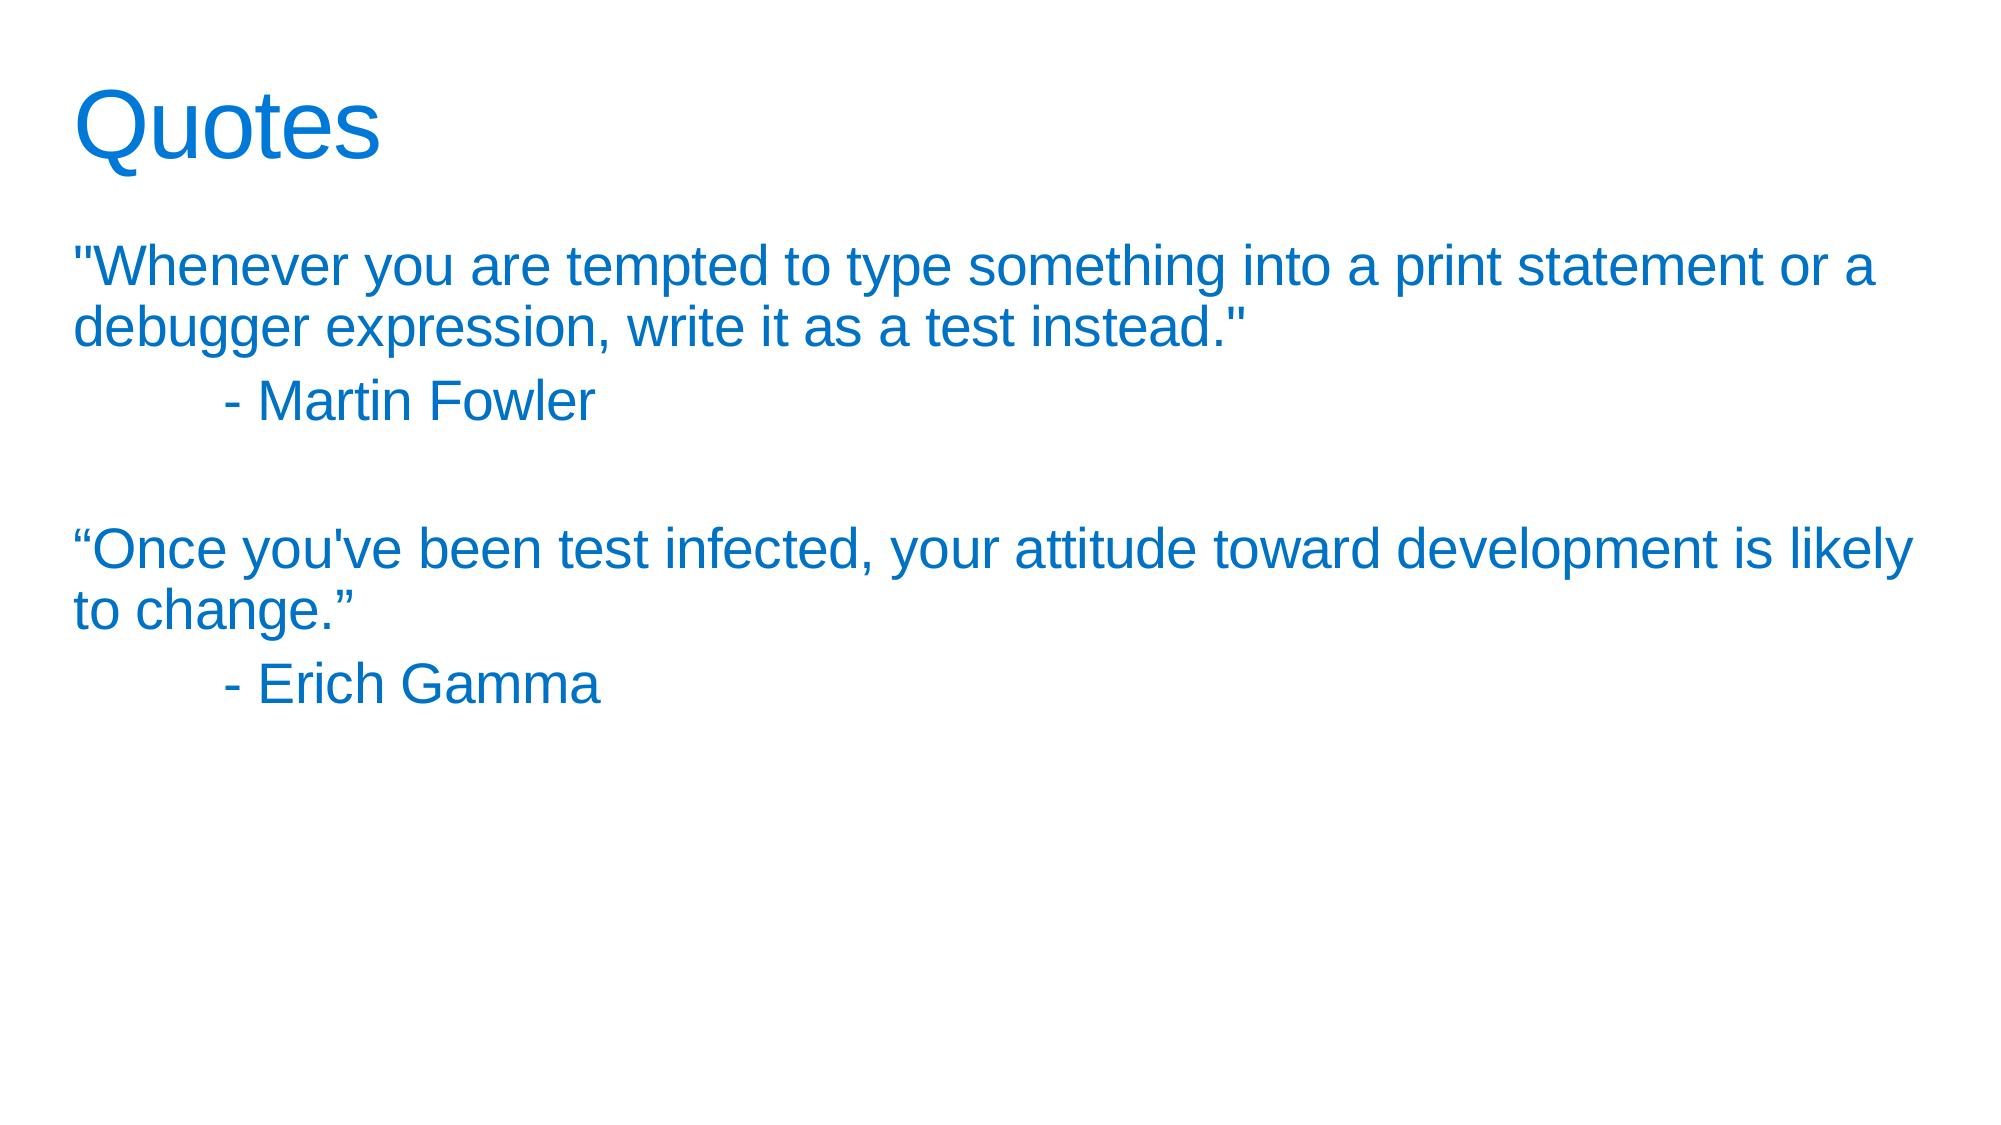

# Quotes
"Whenever you are tempted to type something into a print statement or a debugger expression, write it as a test instead."
	- Martin Fowler

“Once you've been test infected, your attitude toward development is likely to change.”
	- Erich Gamma